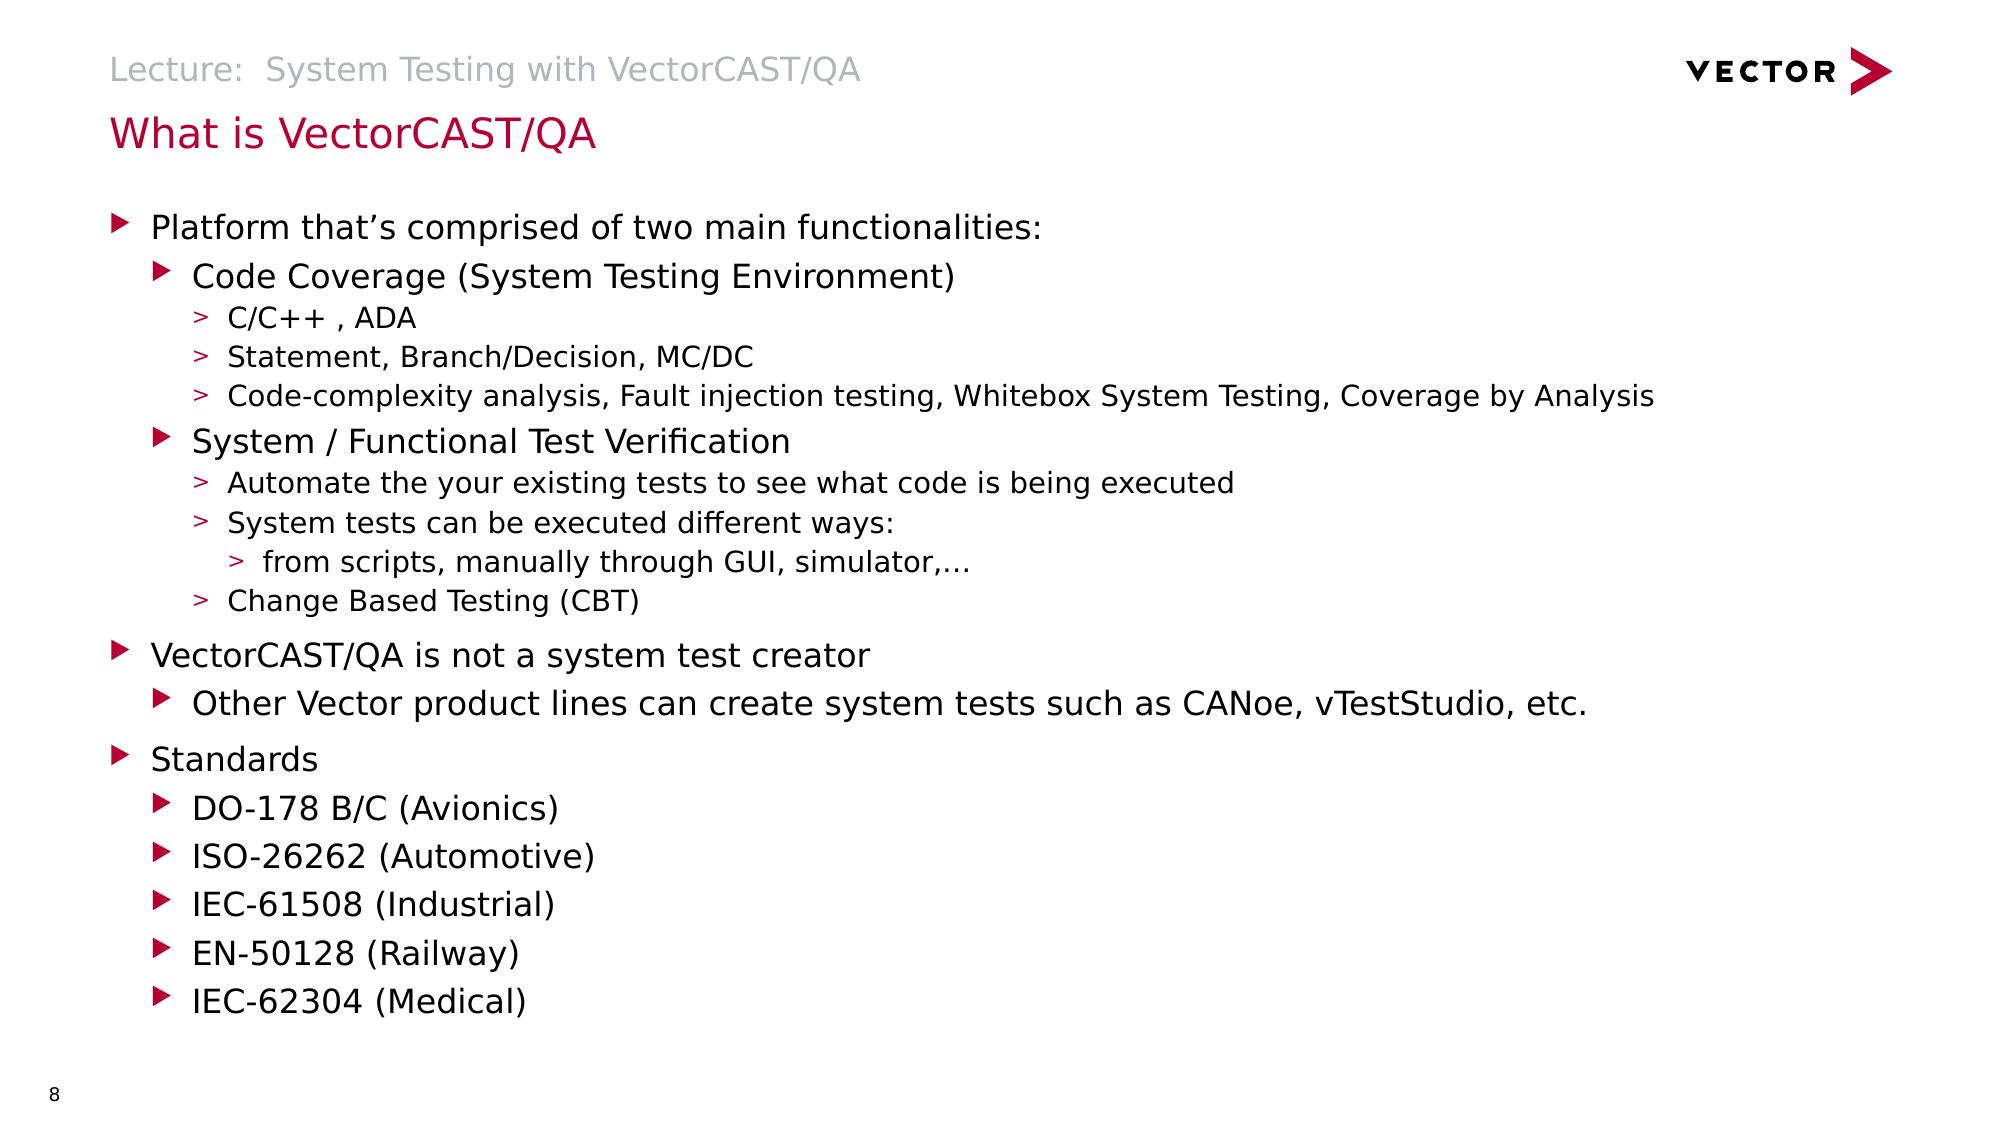

# Lecture:  System Testing with VectorCAST/QA
What is VectorCAST/QA
Platform that’s comprised of two main functionalities:
Code Coverage (System Testing Environment)
C/C++ , ADA
Statement, Branch/Decision, MC/DC
Code-complexity analysis, Fault injection testing, Whitebox System Testing, Coverage by Analysis
System / Functional Test Verification
Automate the your existing tests to see what code is being executed
System tests can be executed different ways:
from scripts, manually through GUI, simulator,…
Change Based Testing (CBT)
VectorCAST/QA is not a system test creator
Other Vector product lines can create system tests such as CANoe, vTestStudio, etc.
Standards
DO-178 B/C (Avionics)
ISO-26262 (Automotive)
IEC-61508 (Industrial)
EN-50128 (Railway)
IEC-62304 (Medical)